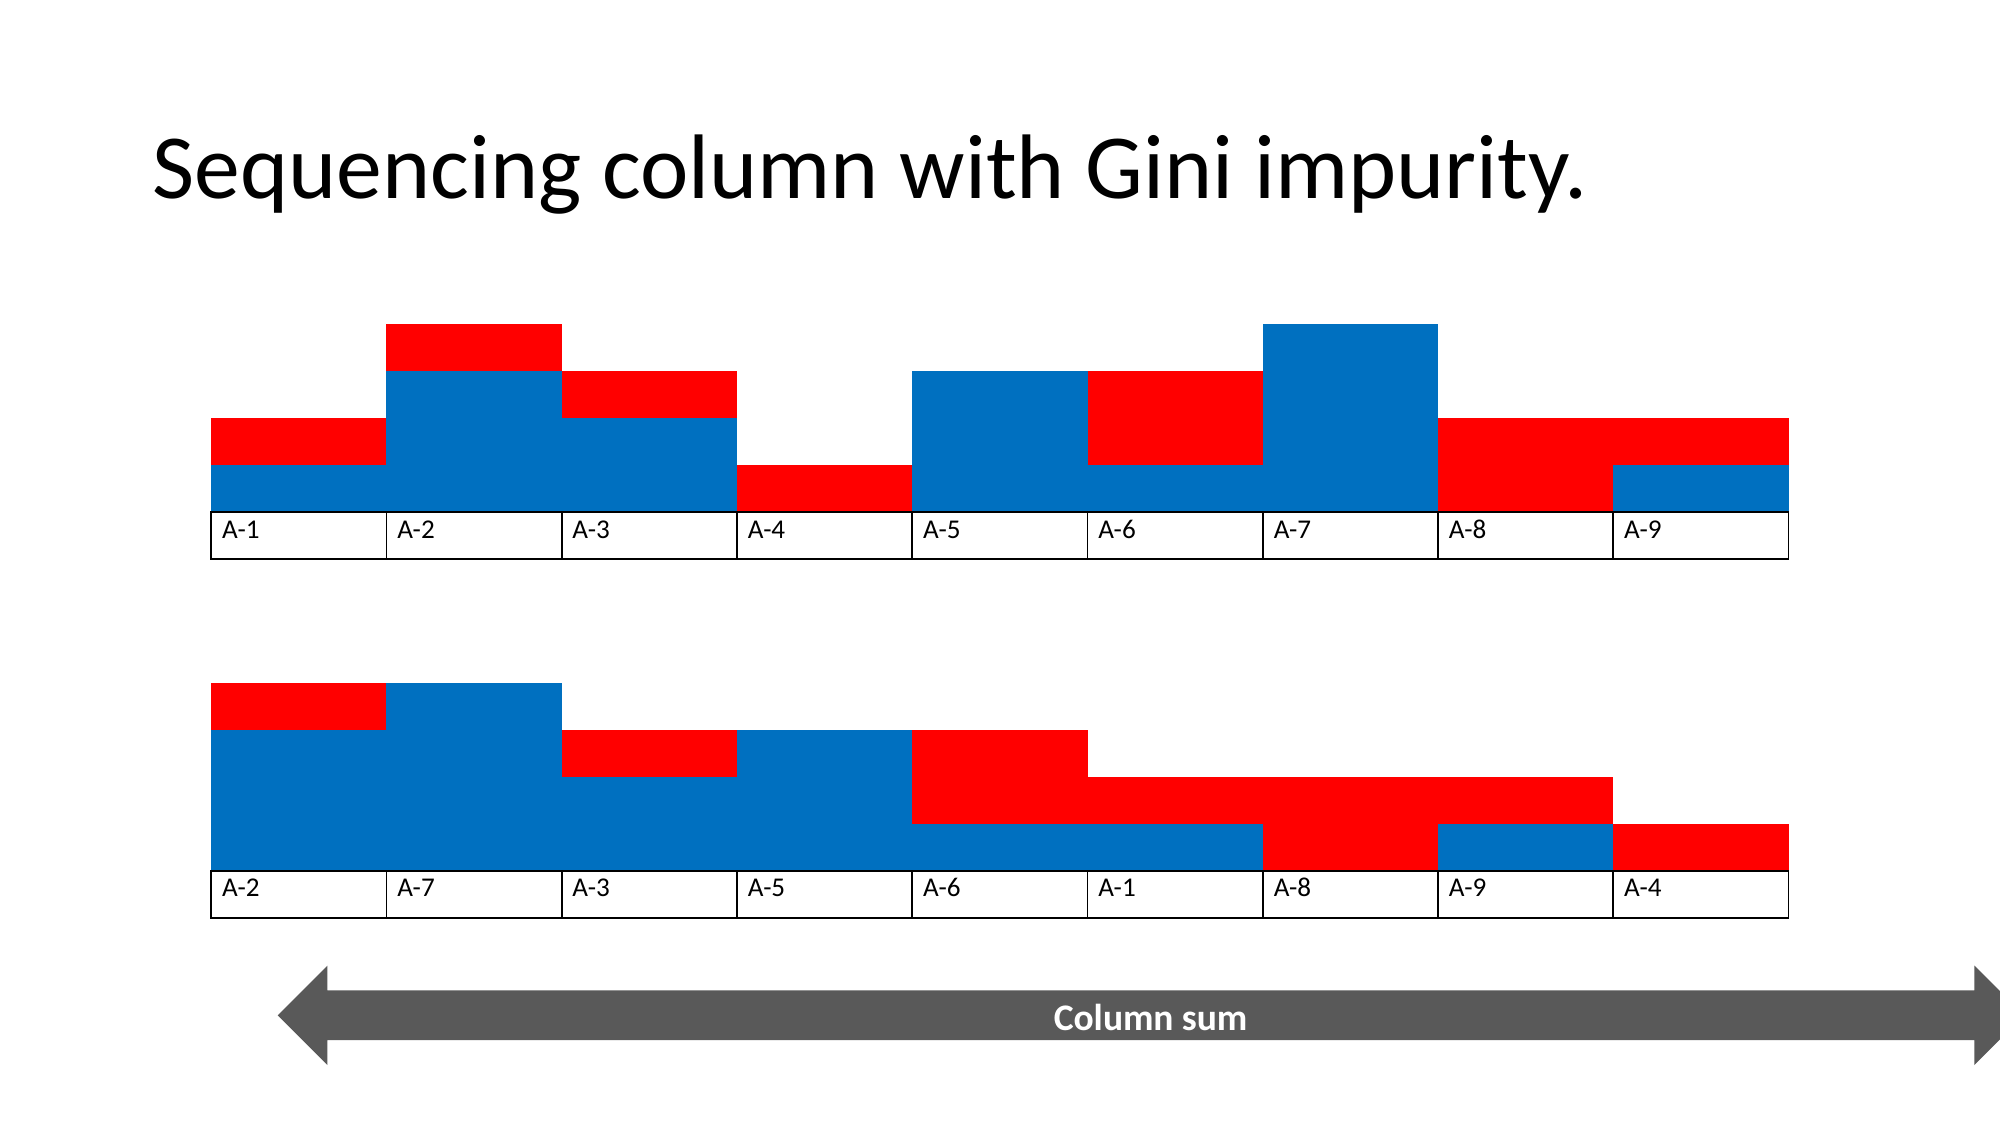

# Sequencing column with Gini impurity.
|  |  |  |  |  |  |  |  |  |
| --- | --- | --- | --- | --- | --- | --- | --- | --- |
|  |  |  |  |  |  |  |  |  |
|  |  |  |  |  |  |  |  |  |
|  |  |  |  |  |  |  |  |  |
|  |  |  |  |  |  |  |  |  |
| A-1 | A-2 | A-3 | A-4 | A-5 | A-6 | A-7 | A-8 | A-9 |
|  |  |  |  |  |  |  |  |  |
| --- | --- | --- | --- | --- | --- | --- | --- | --- |
|  |  |  |  |  |  |  |  |  |
|  |  |  |  |  |  |  |  |  |
|  |  |  |  |  |  |  |  |  |
|  |  |  |  |  |  |  |  |  |
| A-2 | A-7 | A-3 | A-5 | A-6 | A-1 | A-8 | A-9 | A-4 |
Column sum
|  |  |  |  |  |  |  |  |  |
| --- | --- | --- | --- | --- | --- | --- | --- | --- |
|  |  |  |  |  |  |  |  |  |
|  |  |  |  |  |  |  |  |  |
|  |  |  |  |  |  |  |  |  |
|  |  |  |  |  |  |  |  |  |
| A-8 | A-4 | A-6 | A-1 | A-9 | A-3 | A-2 | A-5 | A-7 |
Type Impurity